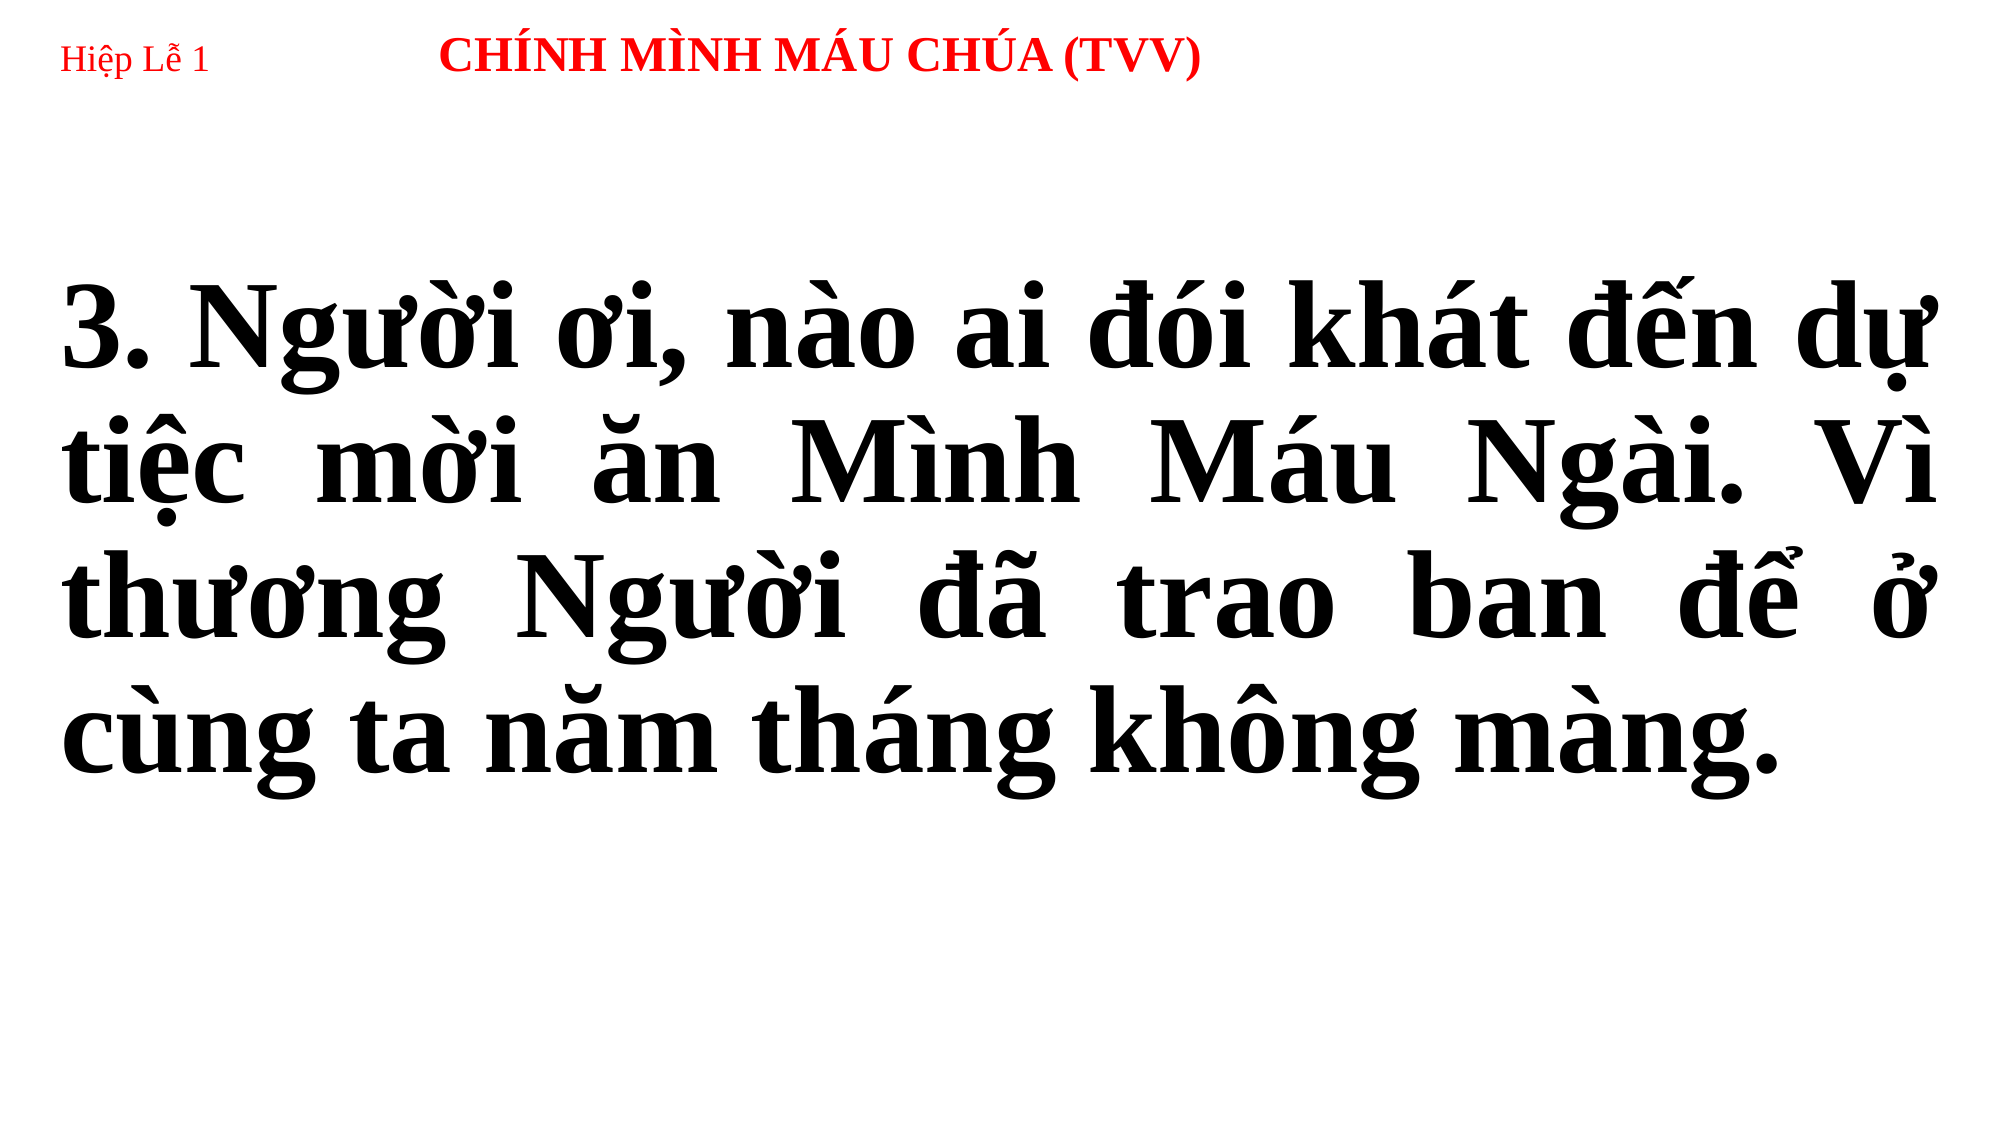

# Hiệp Lễ 1                        CHÍNH MÌNH MÁU CHÚA (TVV)
3. Người ơi, nào ai đói khát đến dự tiệc mời ăn Mình Máu Ngài. Vì thương Người đã trao ban để ở cùng ta năm tháng không màng.